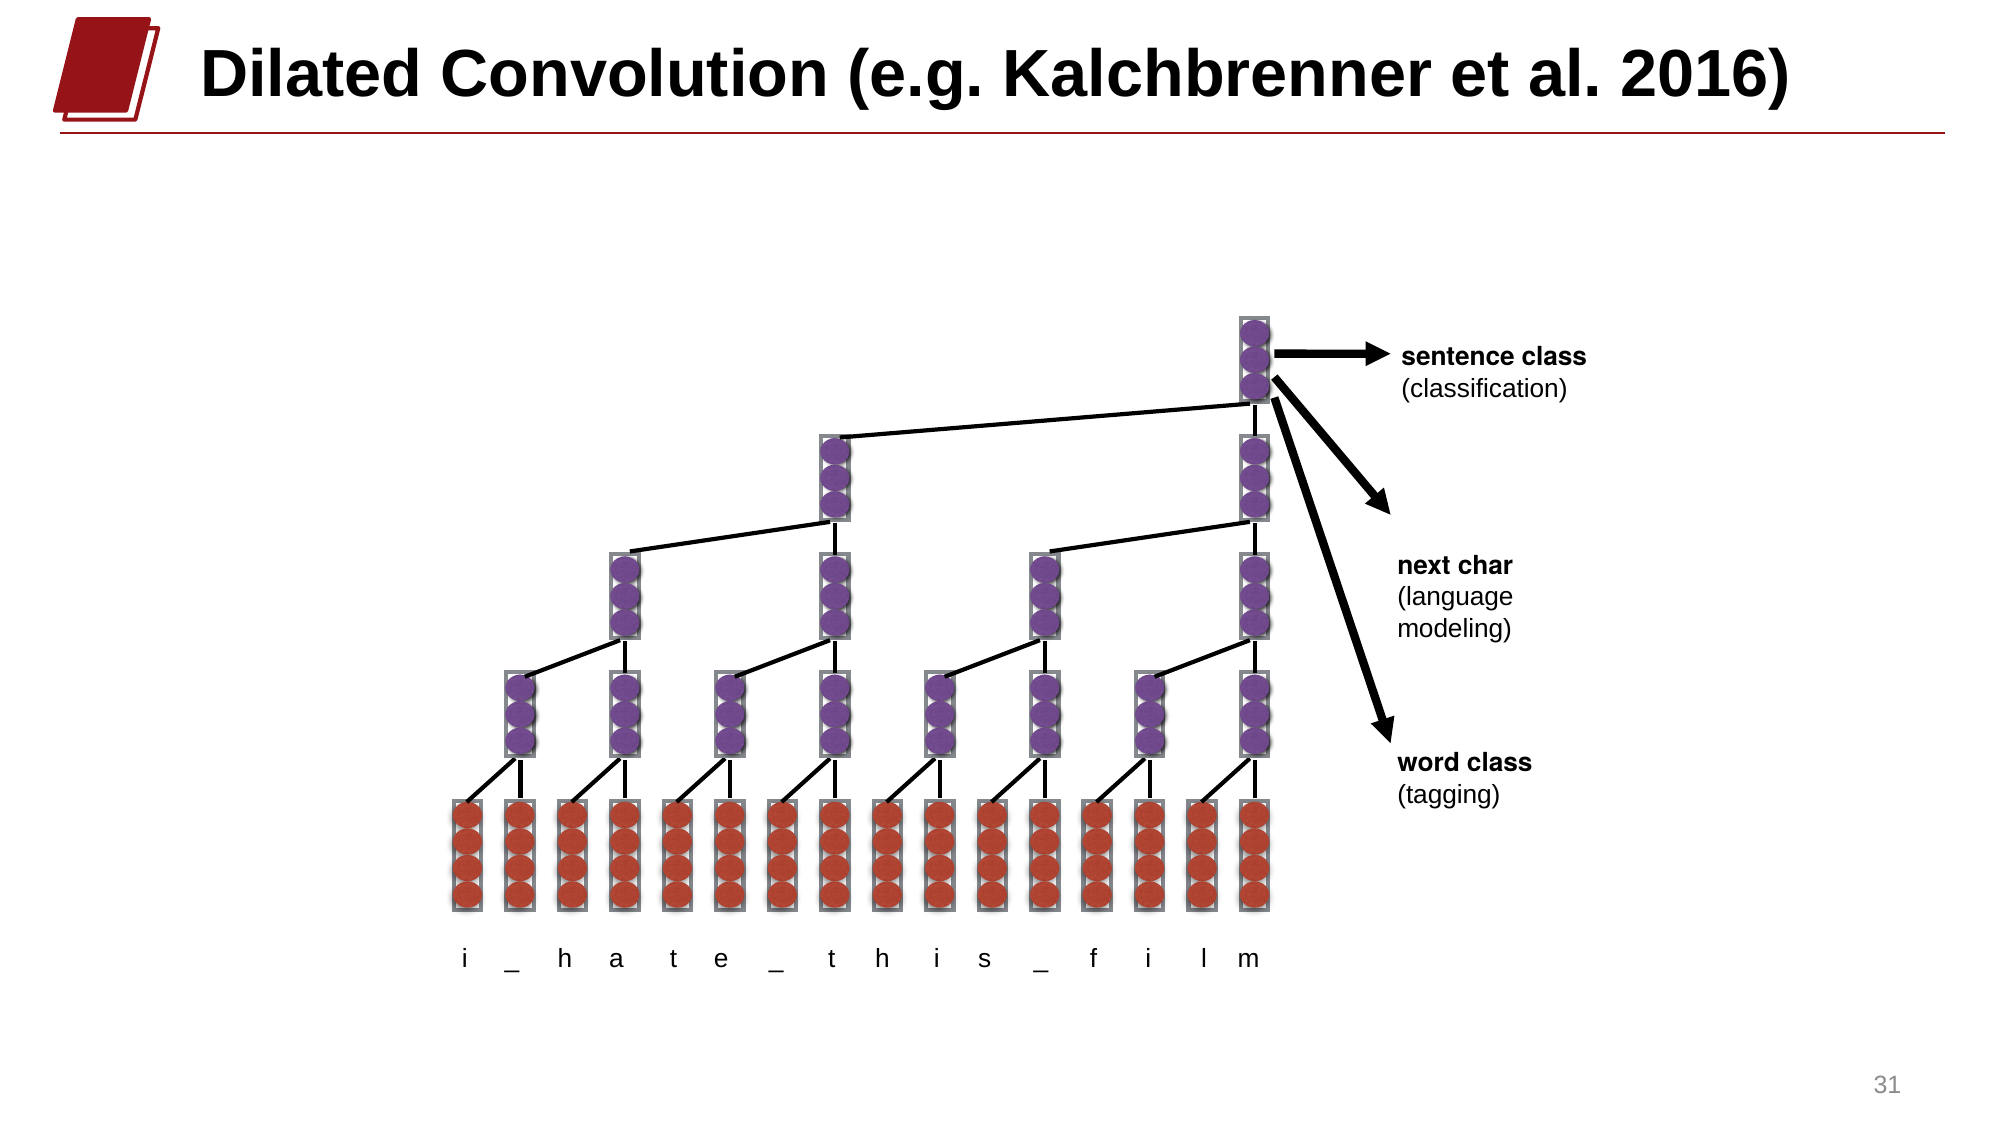

Dilated Convolution (e.g. Kalchbrenner et al. 2016)

sentence class
(classification)

next char
(language
modeling)
word class
(tagging)
i
_
h
a
t
e
_
t
h
i
s
_
f
i
l
m
31